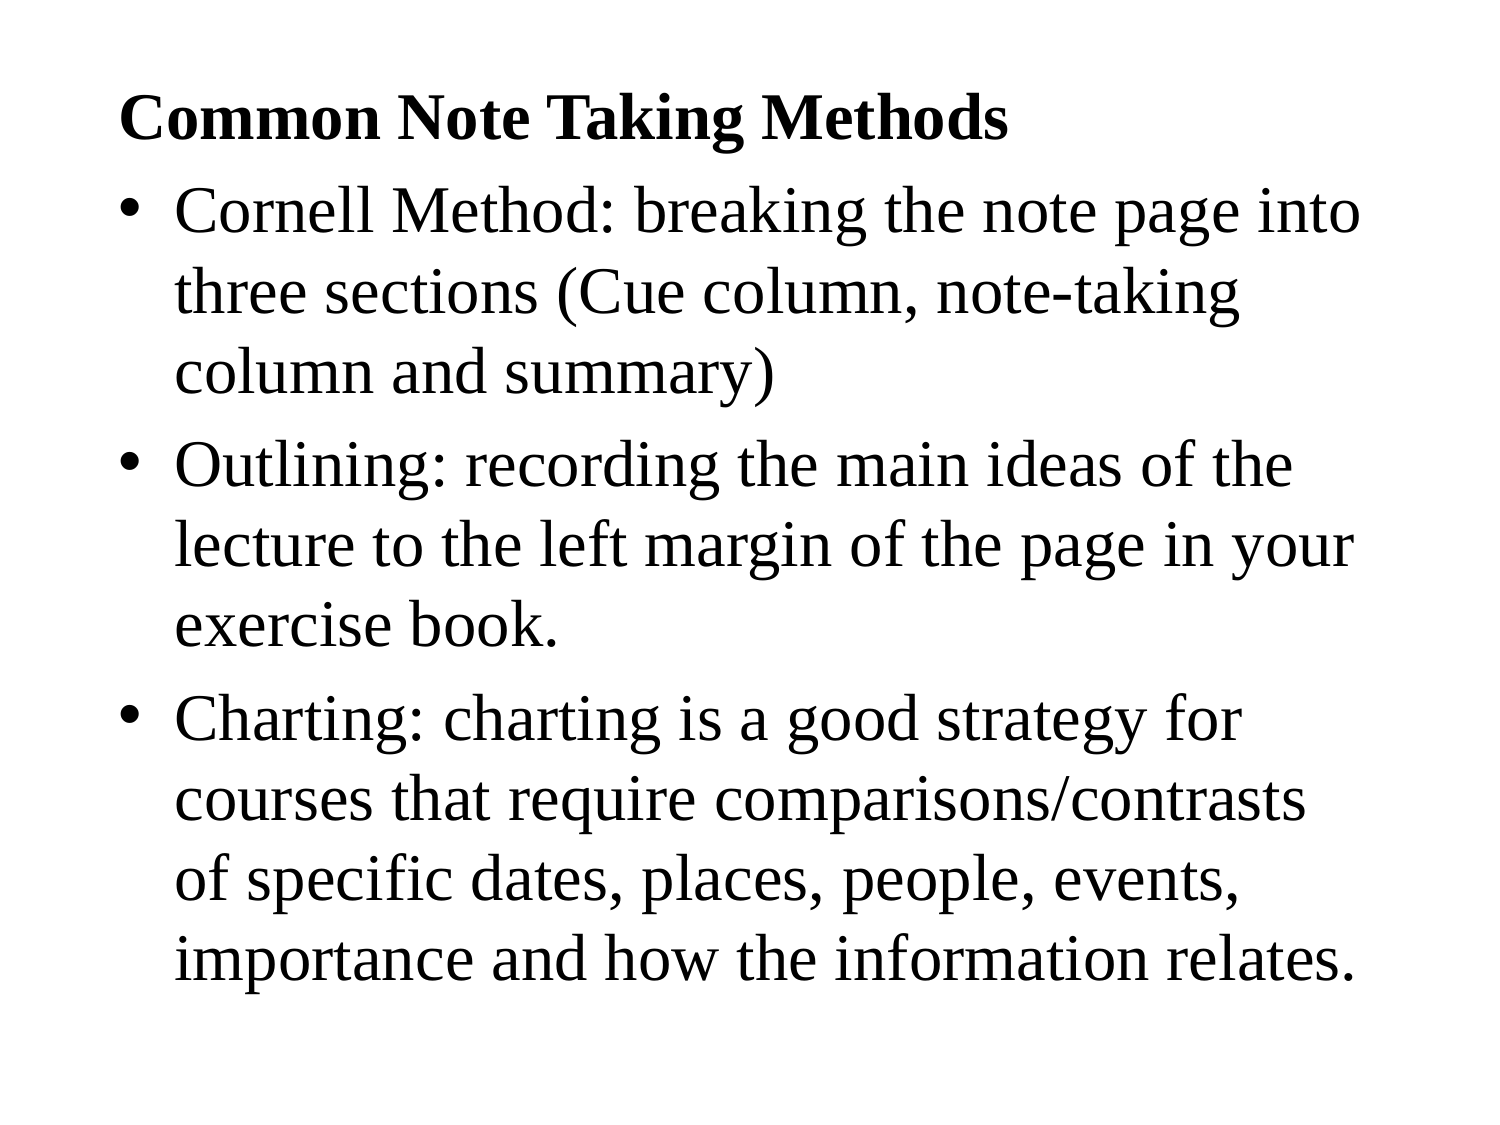

Common Note Taking Methods
Cornell Method: breaking the note page into three sections (Cue column, note-taking column and summary)
Outlining: recording the main ideas of the lecture to the left margin of the page in your exercise book.
Charting: charting is a good strategy for courses that require comparisons/contrasts of specific dates, places, people, events, importance and how the information relates.